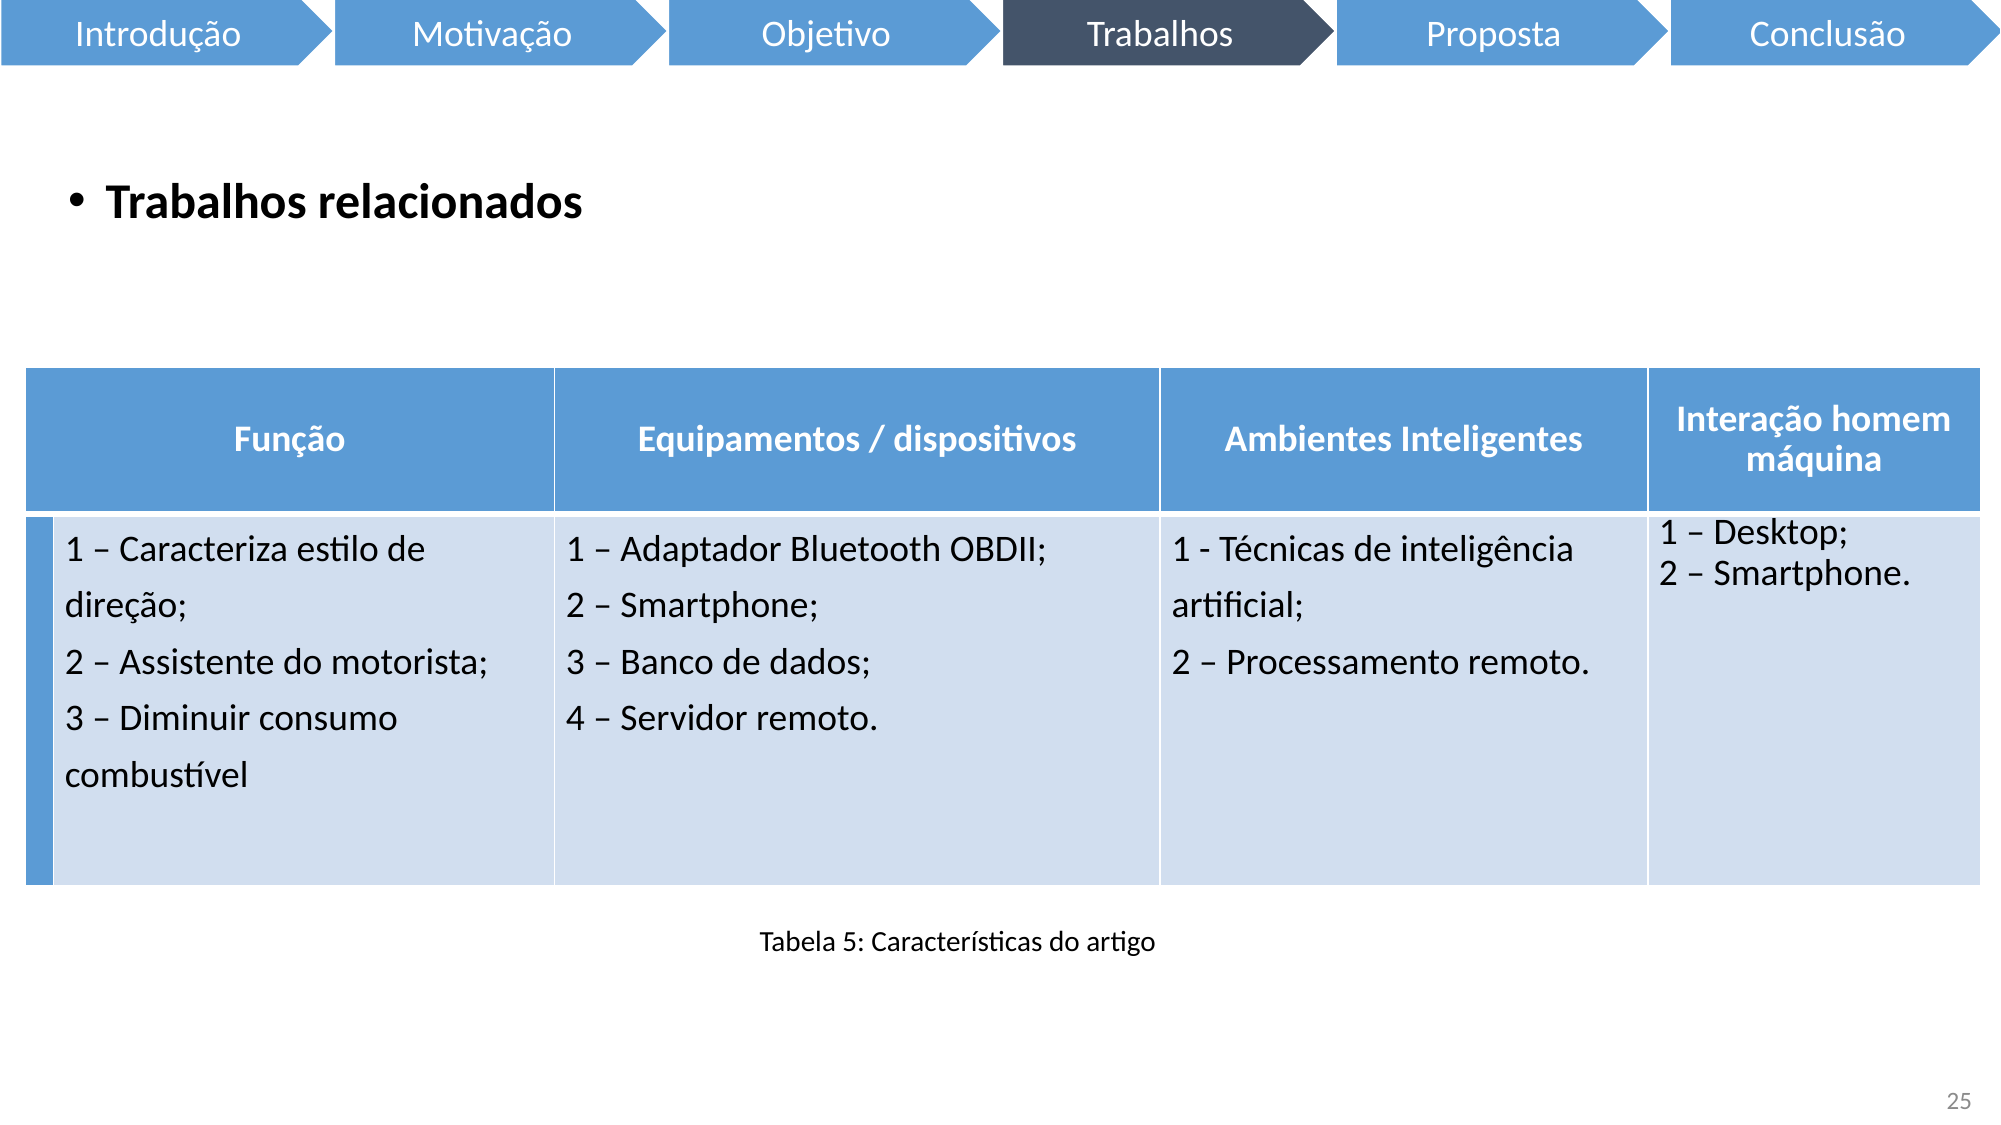

Motivação
Proposta
Introdução
Objetivo
Conclusão
Trabalhos
Trabalhos relacionados
| Função |  | Equipamentos / dispositivos | Ambientes Inteligentes | Interação homem máquina |
| --- | --- | --- | --- | --- |
|  | 1 – Caracteriza estilo de direção; 2 – Assistente do motorista; 3 – Diminuir consumo combustível | 1 – Adaptador Bluetooth OBDII; 2 – Smartphone; 3 – Banco de dados; 4 – Servidor remoto. | 1 - Técnicas de inteligência artificial; 2 – Processamento remoto. | 1 – Desktop; 2 – Smartphone. |
Tabela 5: Características do artigo
25